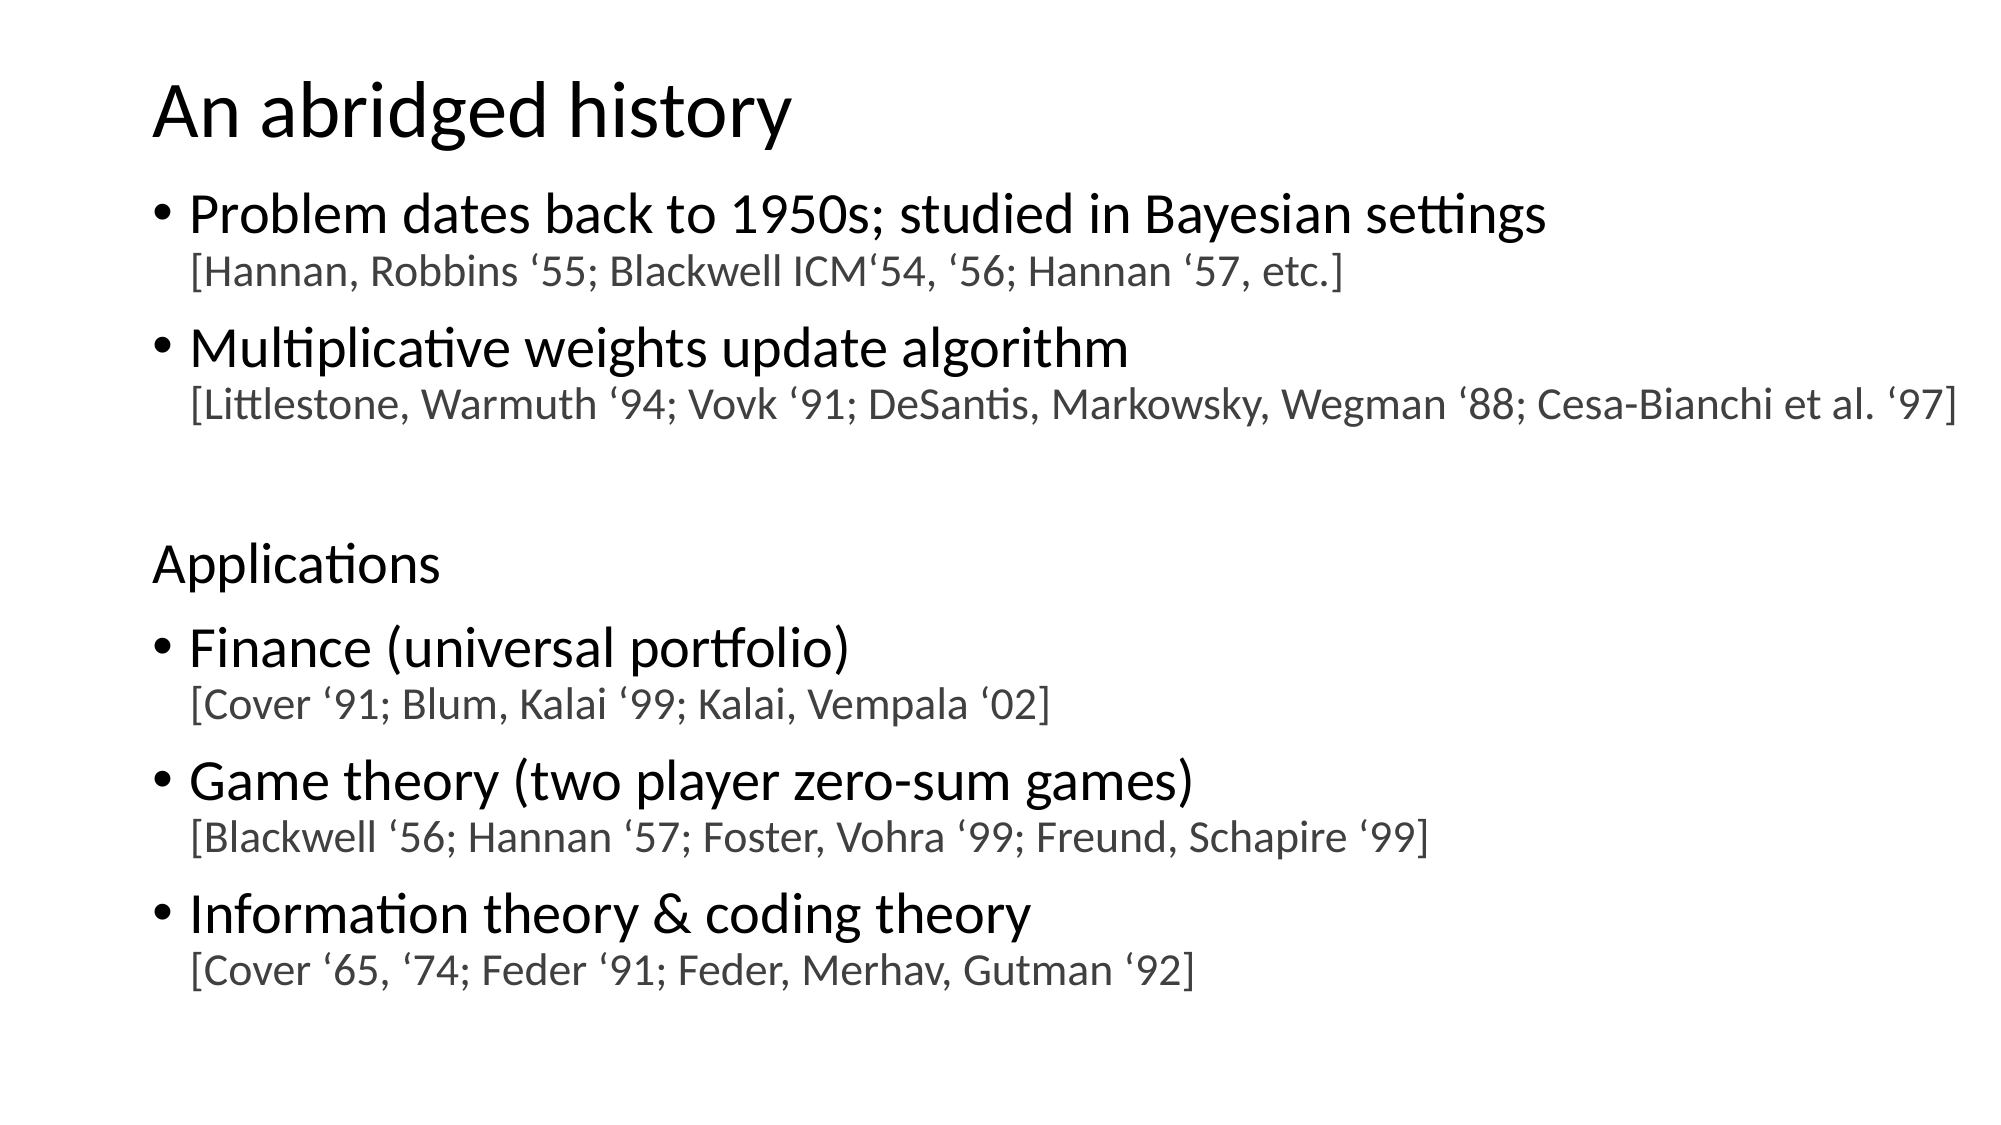

# An abridged history
Problem dates back to 1950s; studied in Bayesian settings
[Hannan, Robbins ‘55; Blackwell ICM‘54, ‘56; Hannan ‘57, etc.]
Multiplicative weights update algorithm
[Littlestone, Warmuth ‘94; Vovk ‘91; DeSantis, Markowsky, Wegman ‘88; Cesa-Bianchi et al. ‘97]

Applications
Finance (universal portfolio)
[Cover ‘91; Blum, Kalai ‘99; Kalai, Vempala ‘02]
Game theory (two player zero-sum games)
[Blackwell ‘56; Hannan ‘57; Foster, Vohra ‘99; Freund, Schapire ‘99]
Information theory & coding theory
[Cover ‘65, ‘74; Feder ‘91; Feder, Merhav, Gutman ‘92]